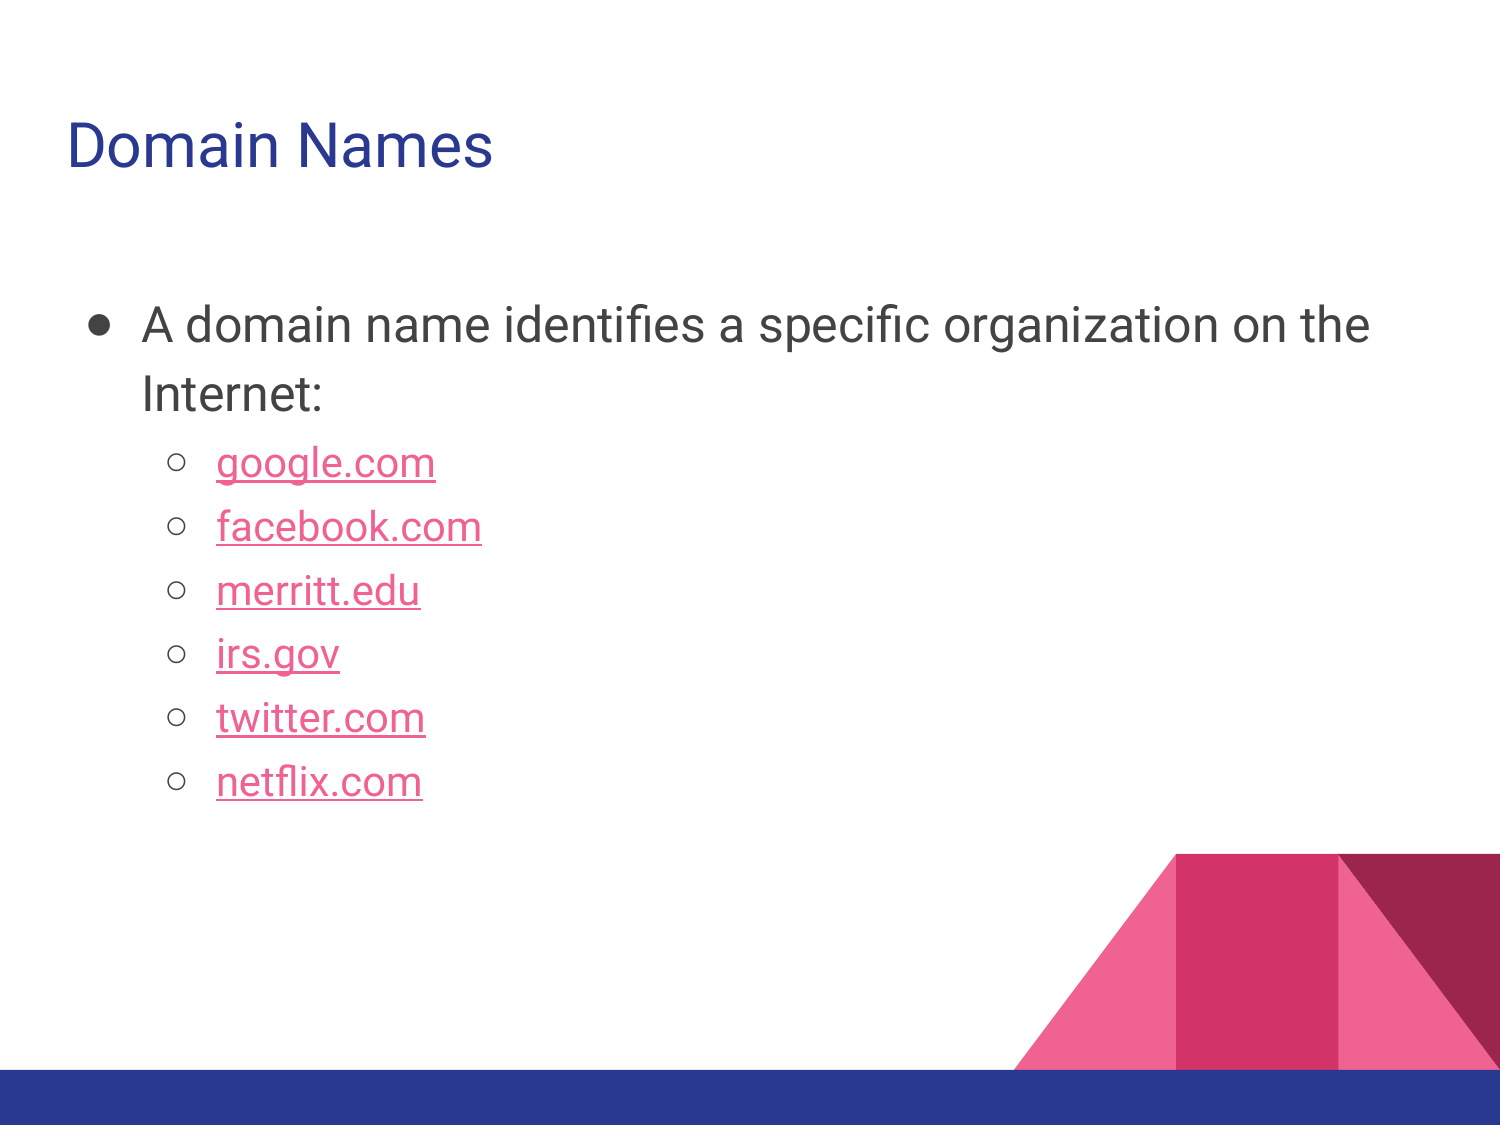

# Domain Names
A domain name identifies a specific organization on the Internet:
google.com
facebook.com
merritt.edu
irs.gov
twitter.com
netflix.com